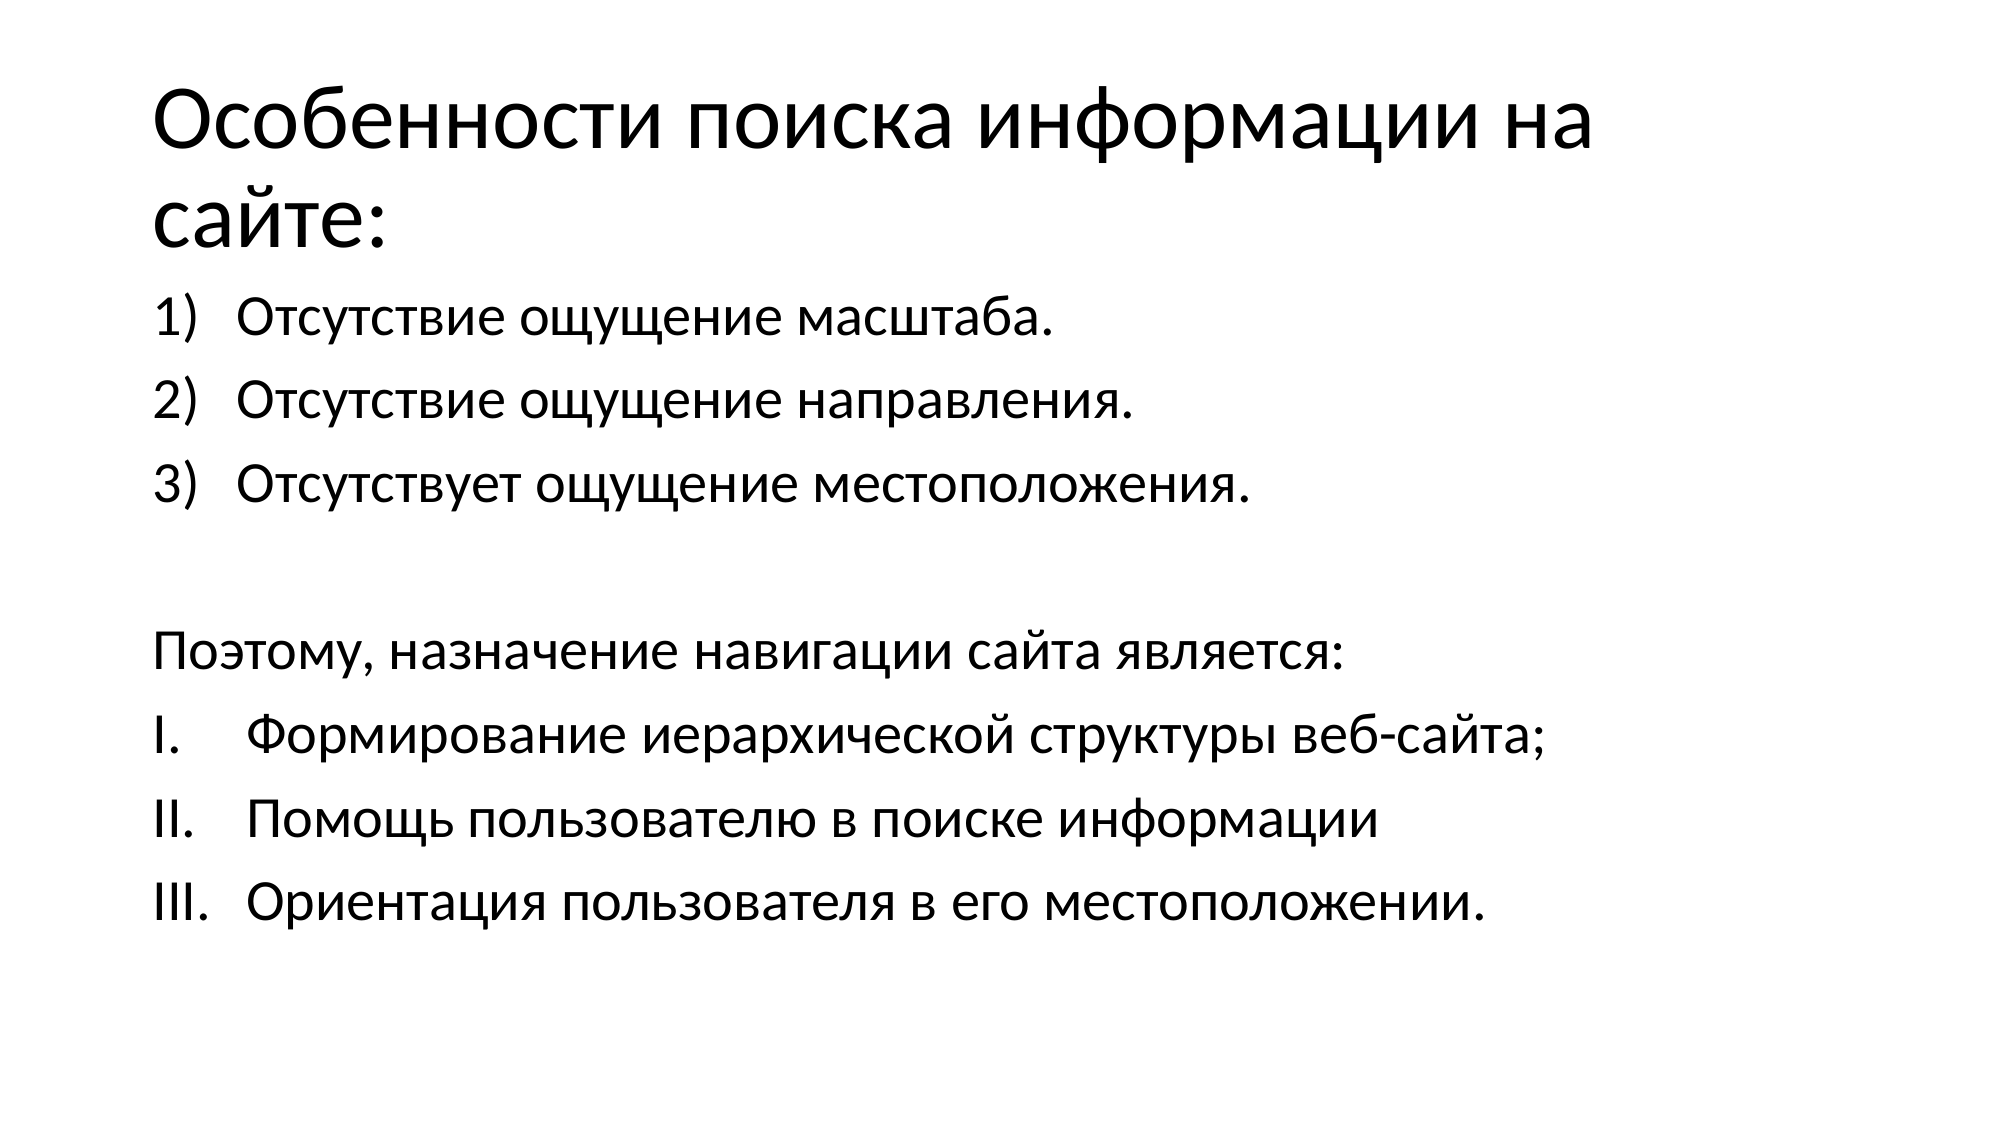

# Особенности поиска информации на сайте:
Отсутствие ощущение масштаба.
Отсутствие ощущение направления.
Отсутствует ощущение местоположения.

Поэтому, назначение навигации сайта является:
Формирование иерархической структуры веб-сайта;
Помощь пользователю в поиске информации
Ориентация пользователя в его местоположении.